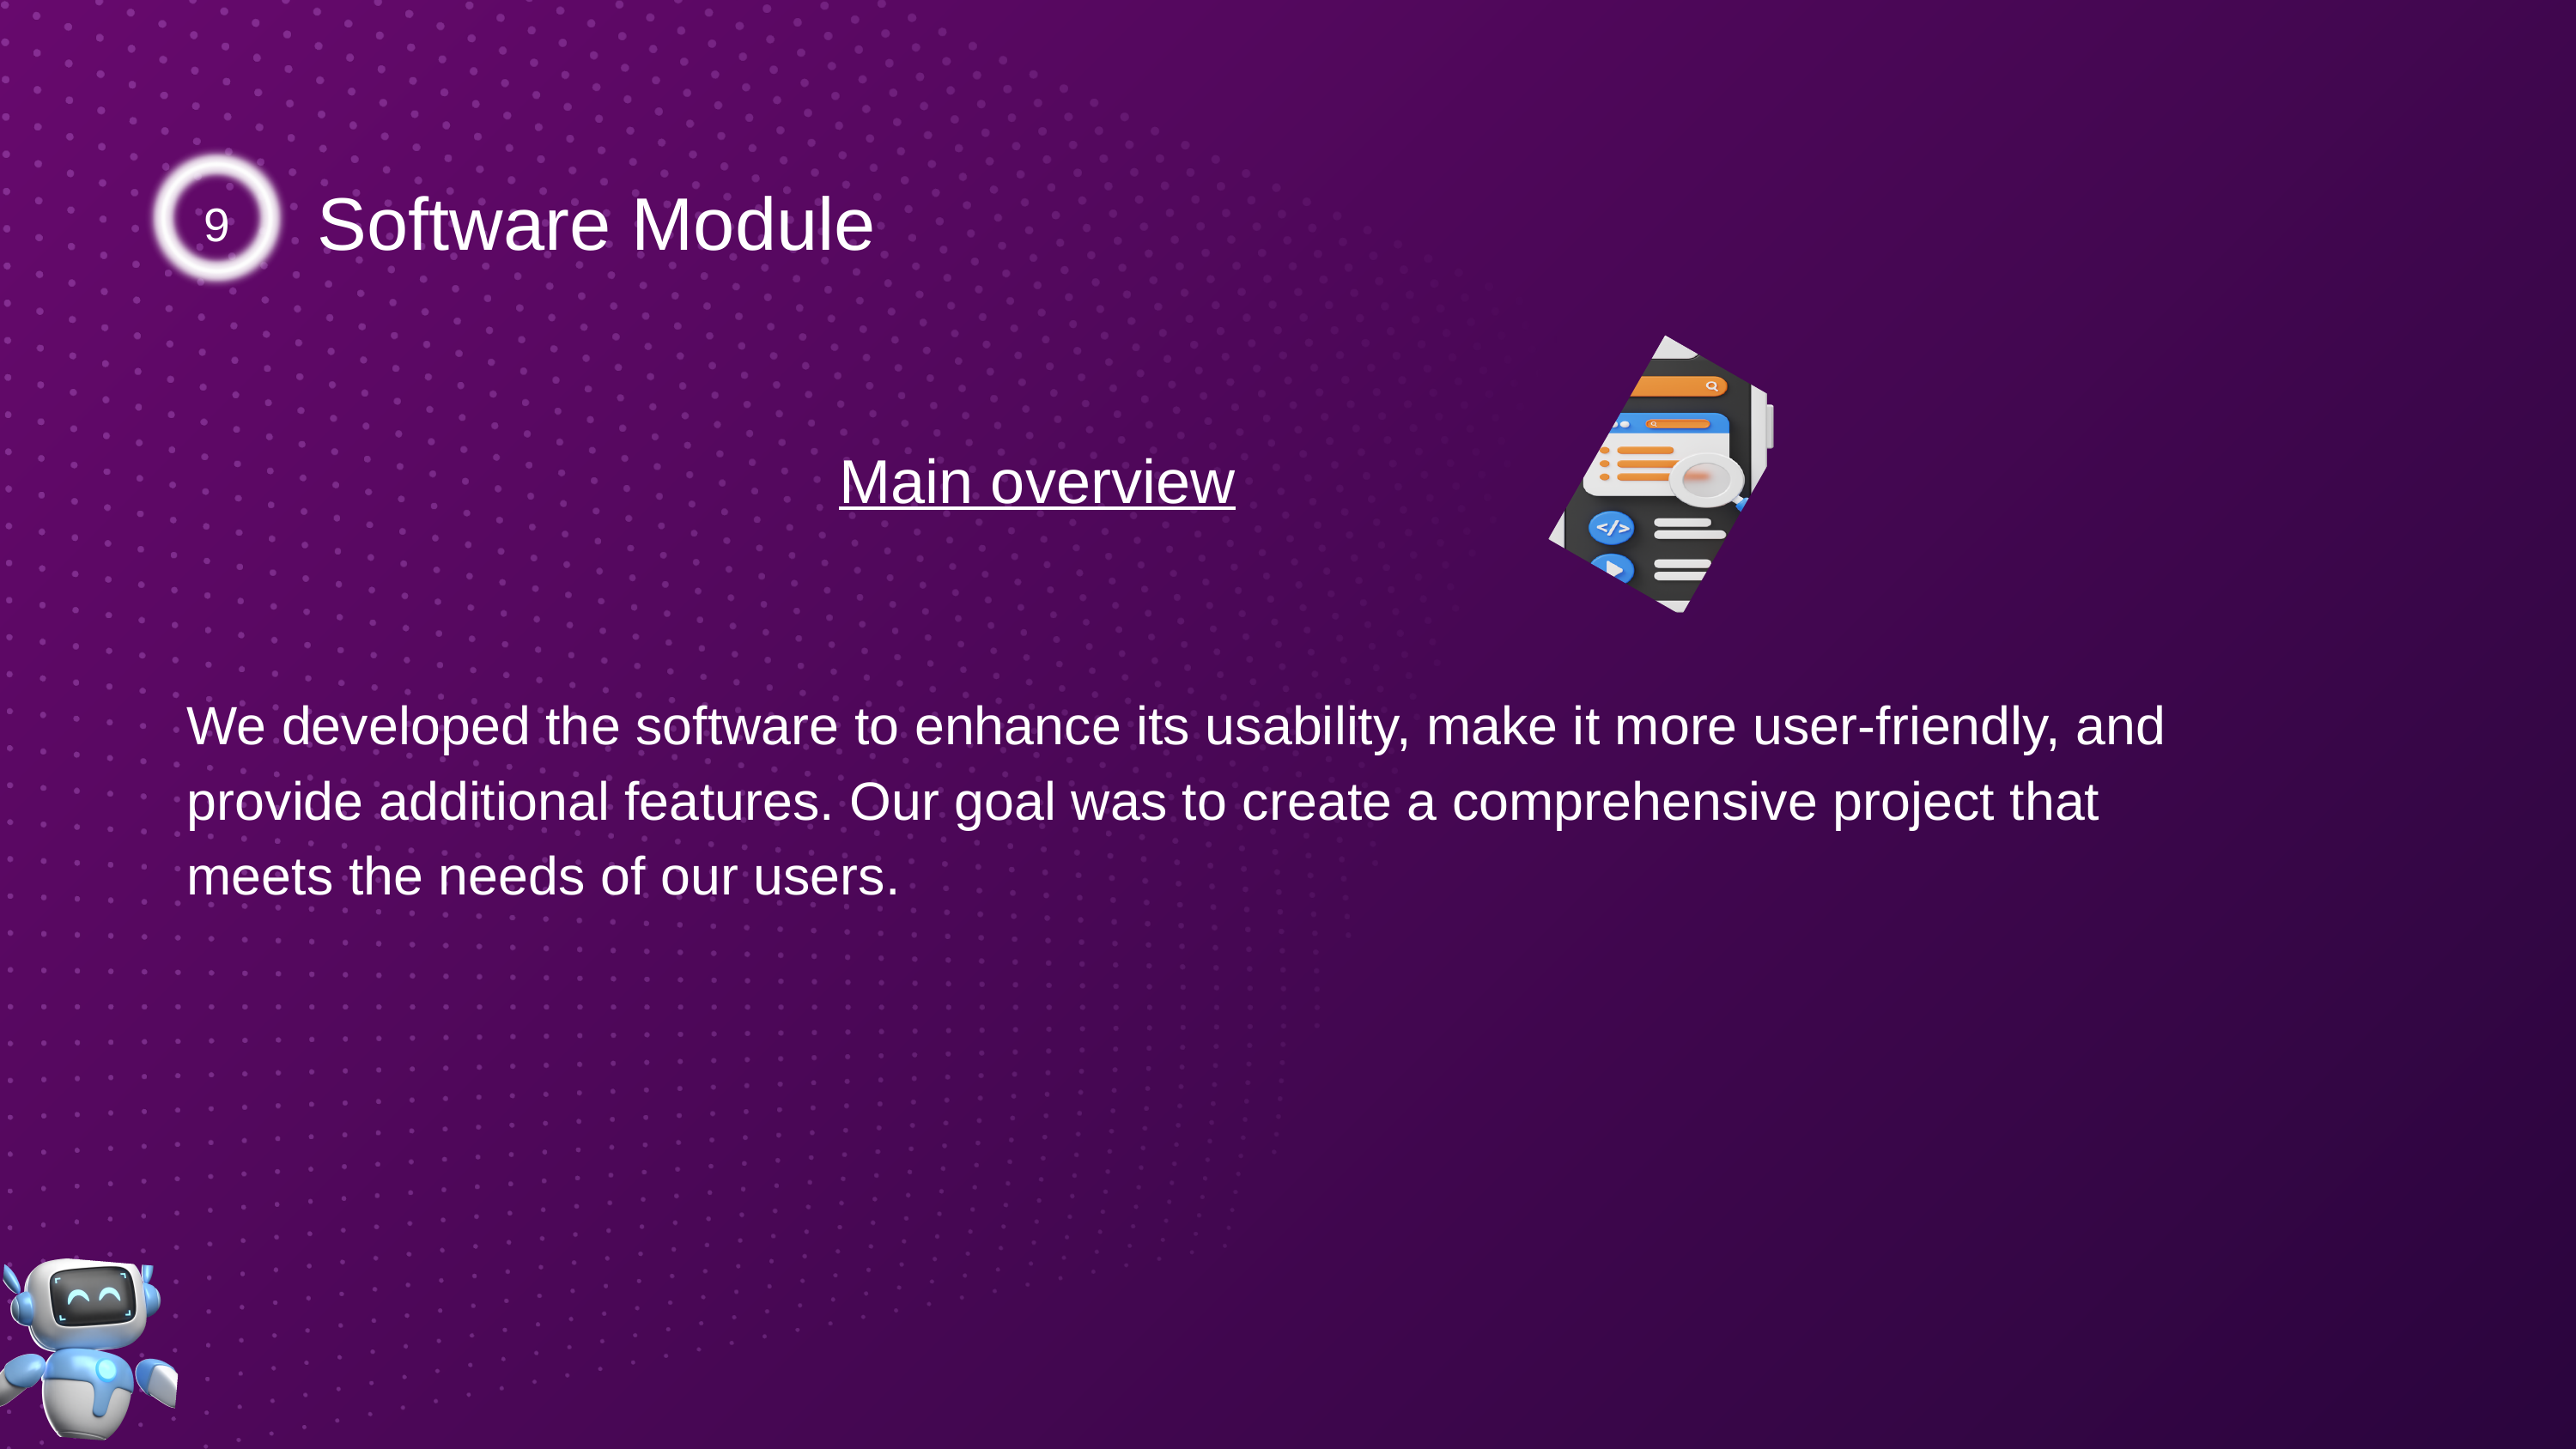

9
Software Module

Main overview
We developed the software to enhance its usability, make it more user-friendly, and provide additional features. Our goal was to create a comprehensive project that meets the needs of our users.